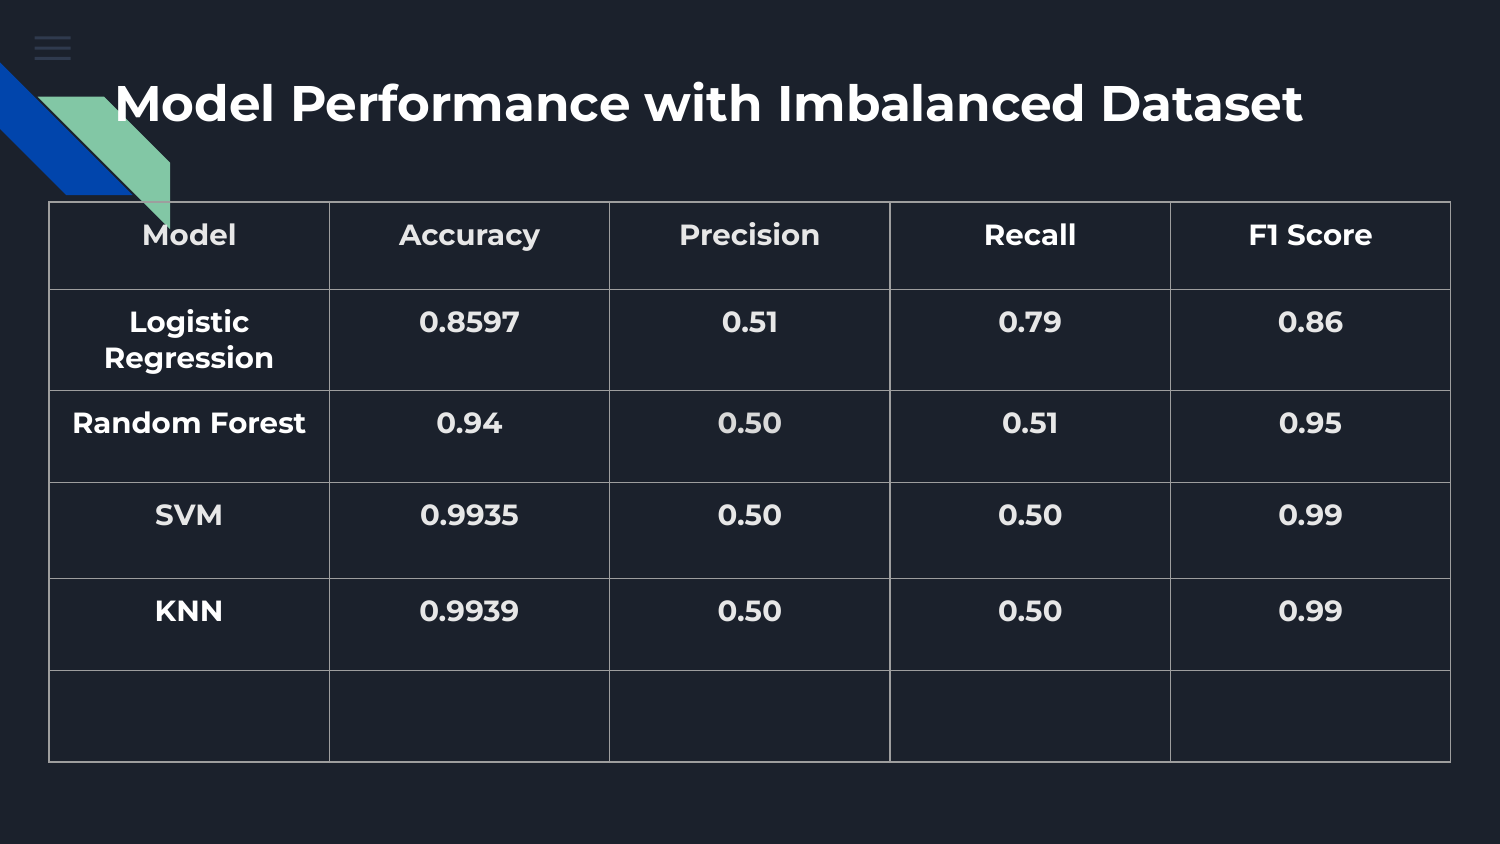

# Model Performance with Imbalanced Dataset
| Model | Accuracy | Precision | Recall | F1 Score |
| --- | --- | --- | --- | --- |
| Logistic Regression | 0.8597 | 0.51 | 0.79 | 0.86 |
| Random Forest | 0.94 | 0.50 | 0.51 | 0.95 |
| SVM | 0.9935 | 0.50 | 0.50 | 0.99 |
| KNN | 0.9939 | 0.50 | 0.50 | 0.99 |
|  |  |  |  |  |